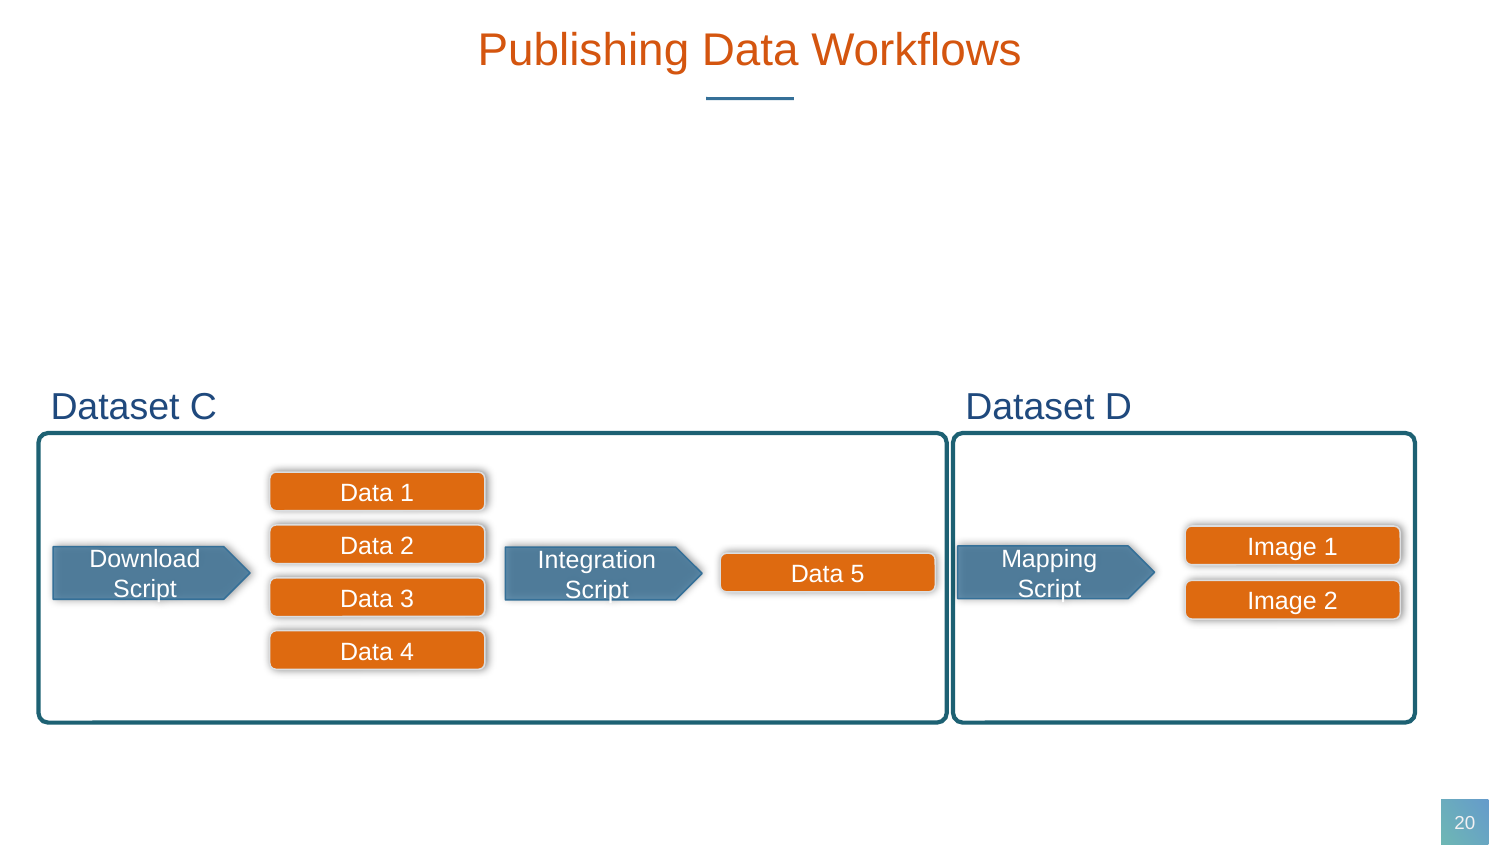

Publishing Data Workflows

Dataset C
Dataset D

Data 1
Data 2
Data 3
Data 4
Image 1
Mapping
Script
Download
Script
Integration
Script
Data 5
Image 2
20